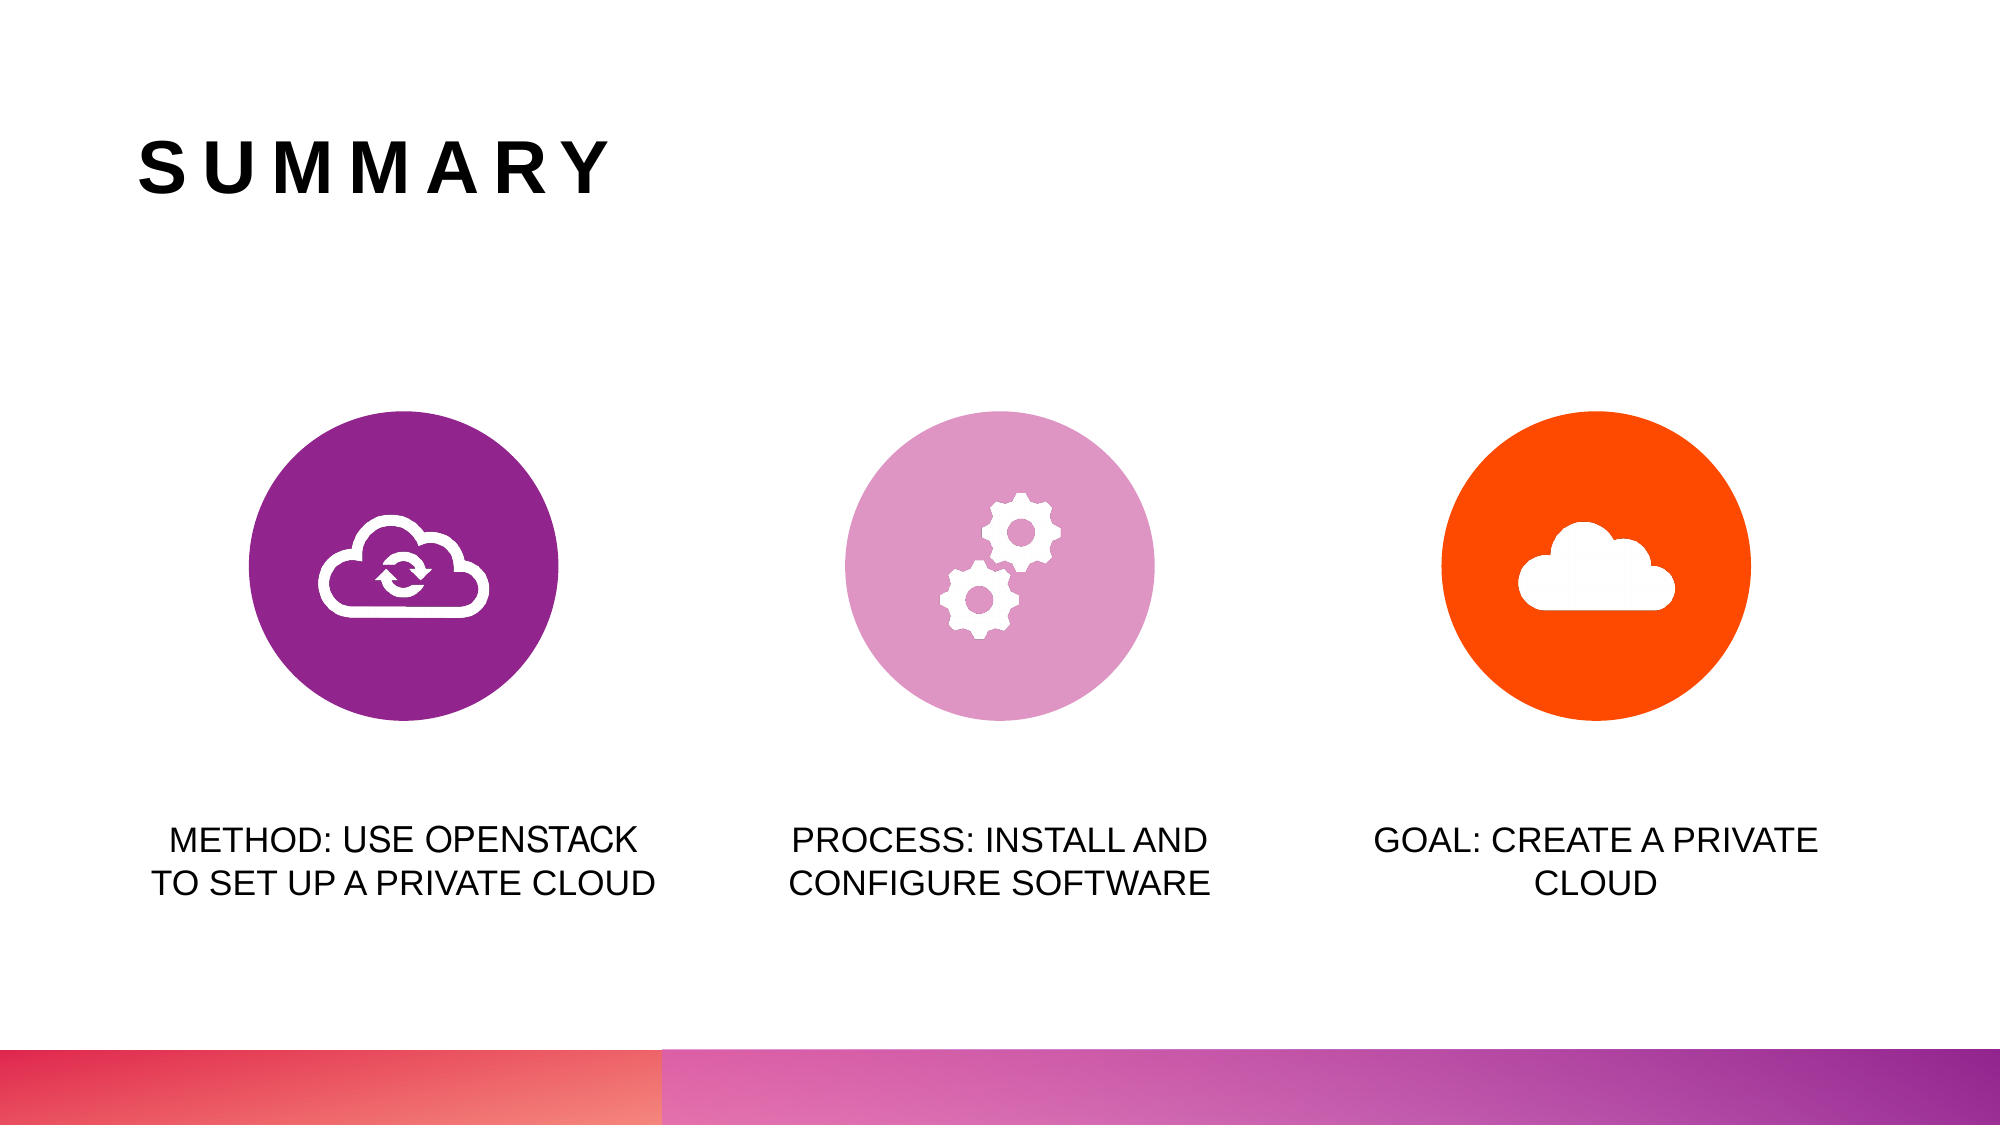

# Summary
Method: Use OpenStack to set up a private cloud
Process: Install and configure software
Goal: Create a private cloud